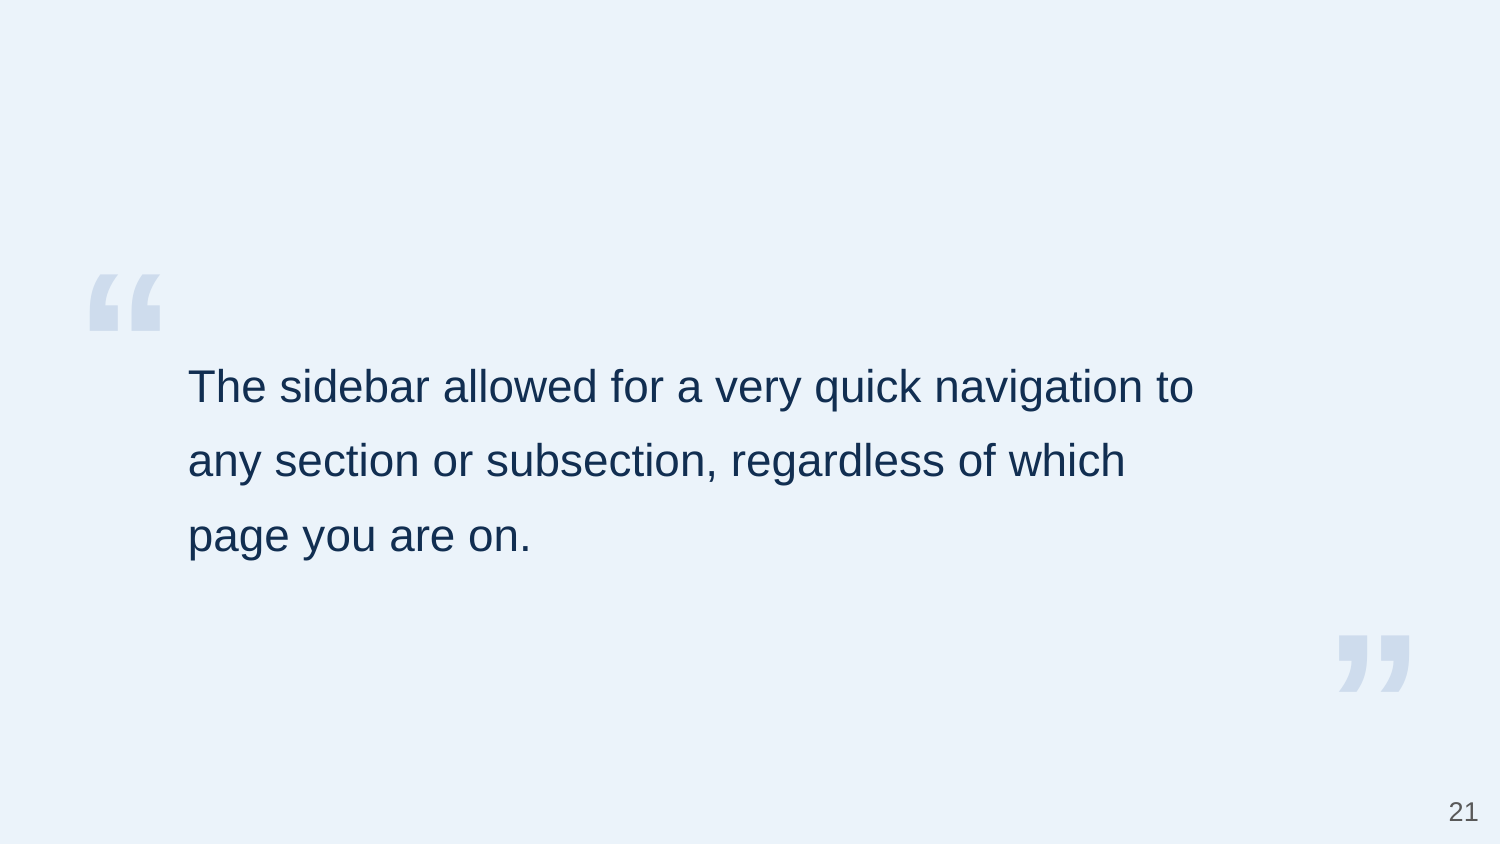

# “
The sidebar allowed for a very quick navigation to any section or subsection, regardless of which page you are on.
”
21